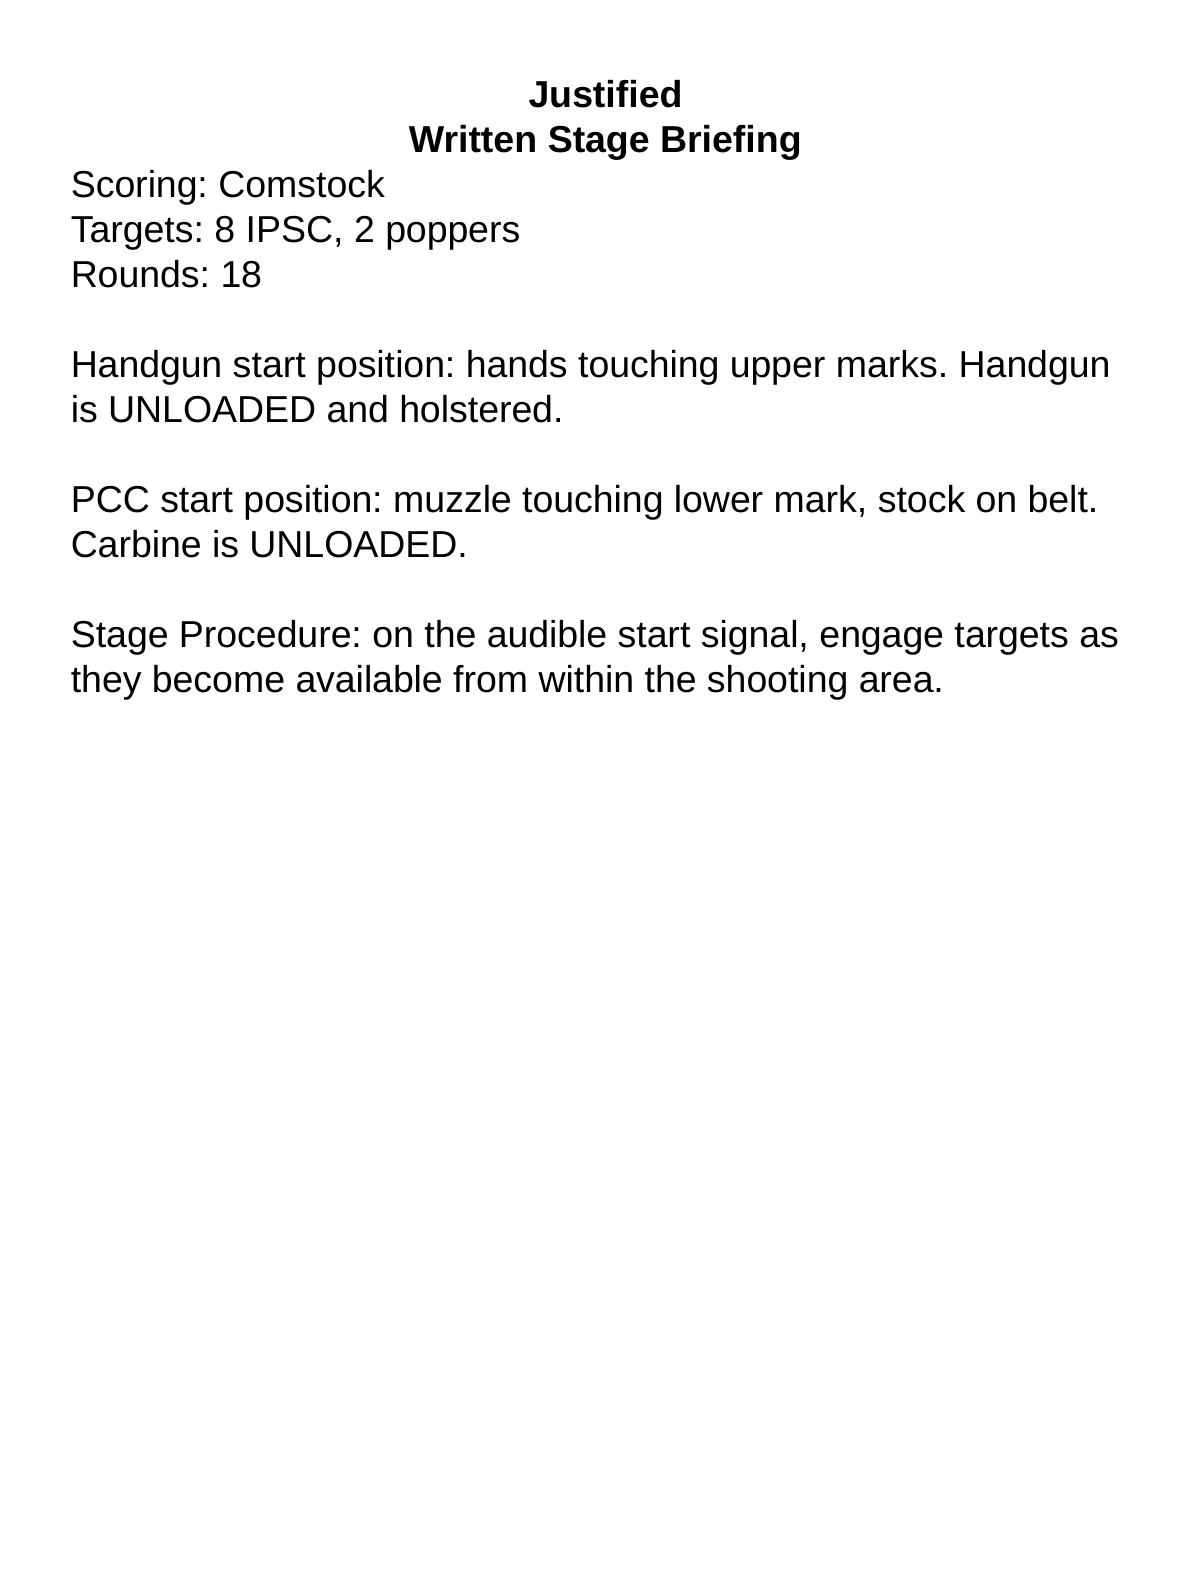

Justified
Written Stage Briefing
Scoring: Comstock
Targets: 8 IPSC, 2 poppers
Rounds: 18

Handgun start position: hands touching upper marks. Handgun is UNLOADED and holstered.

PCC start position: muzzle touching lower mark, stock on belt. Carbine is UNLOADED.

Stage Procedure: on the audible start signal, engage targets as they become available from within the shooting area.